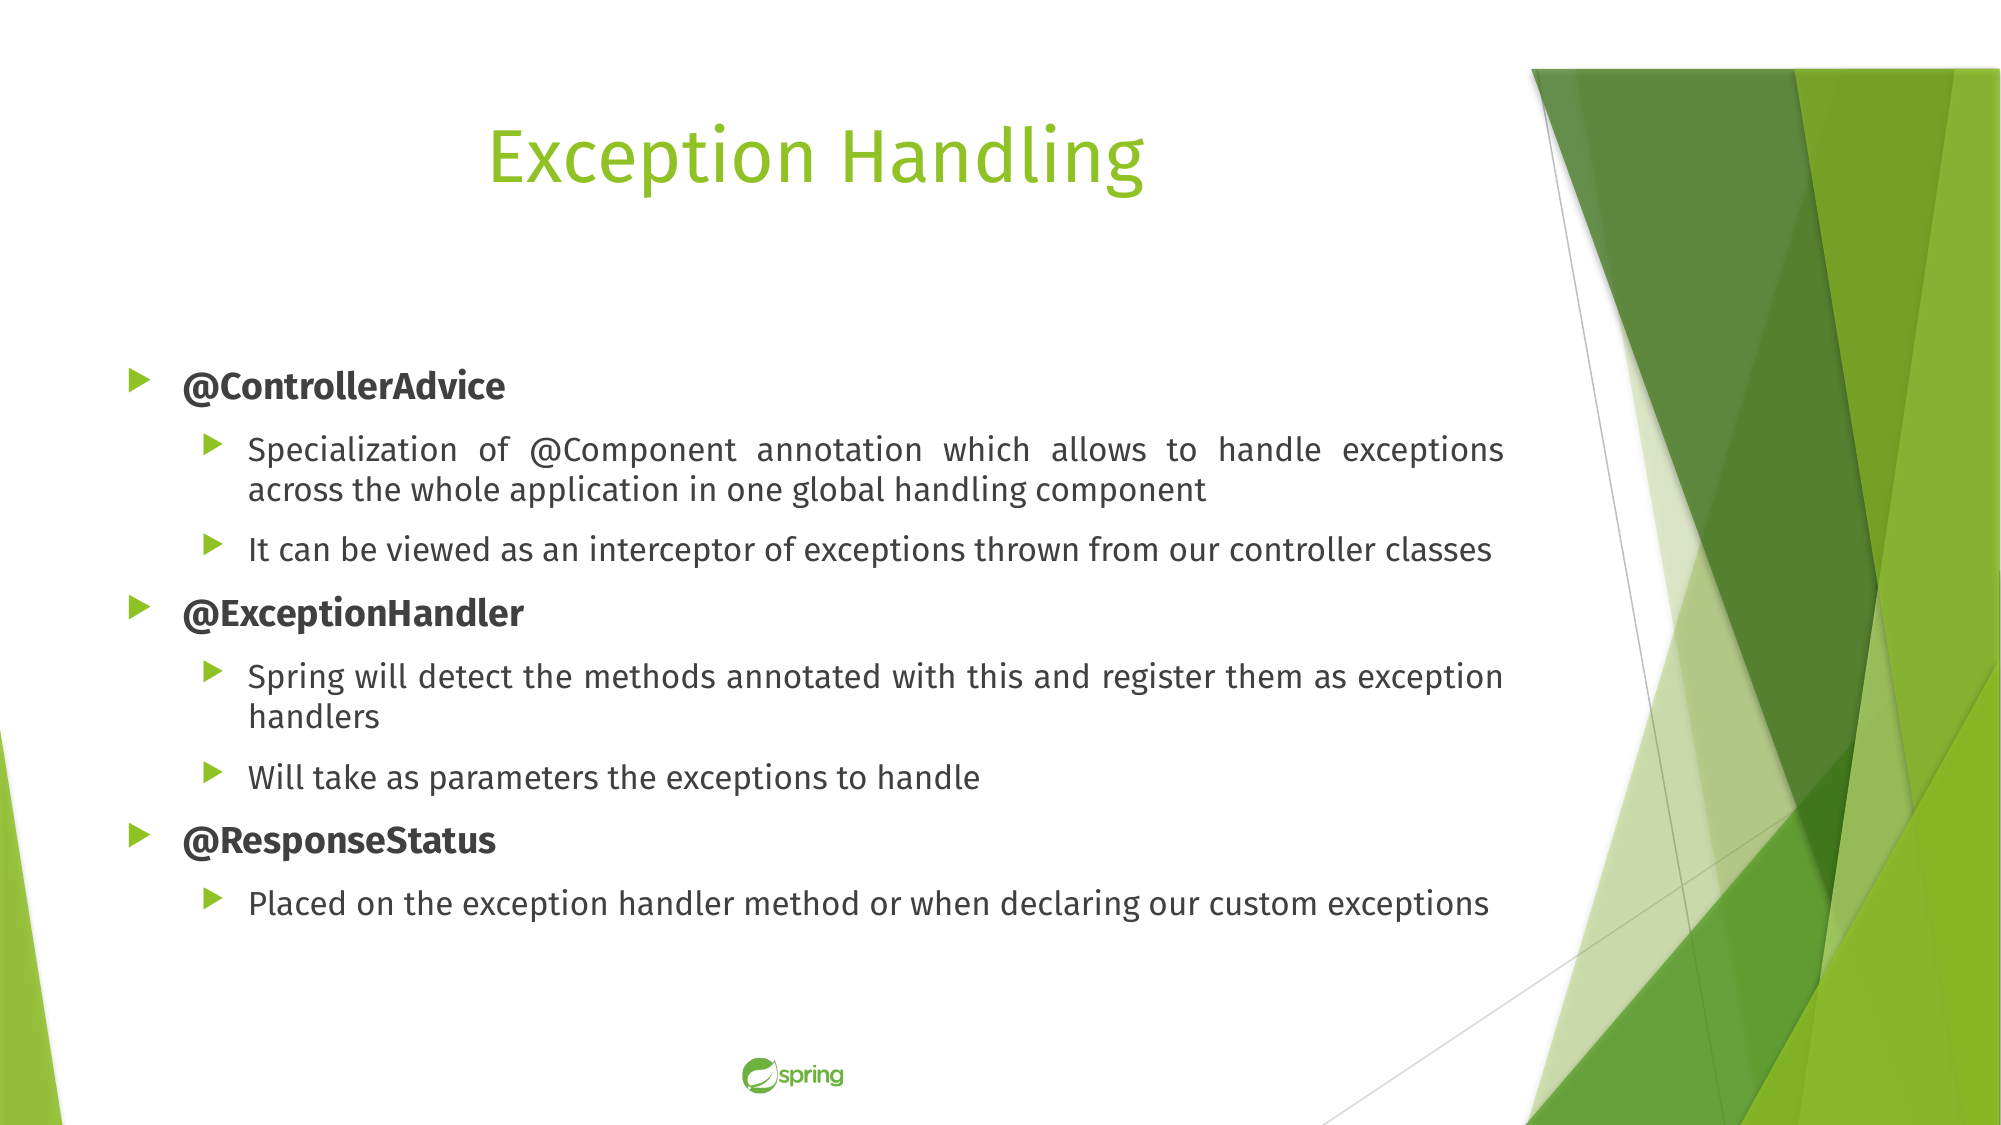

# Exception Handling
@ControllerAdvice
Specialization of @Component annotation which allows to handle exceptions across the whole application in one global handling component
It can be viewed as an interceptor of exceptions thrown from our controller classes
@ExceptionHandler
Spring will detect the methods annotated with this and register them as exception handlers
Will take as parameters the exceptions to handle
@ResponseStatus
Placed on the exception handler method or when declaring our custom exceptions